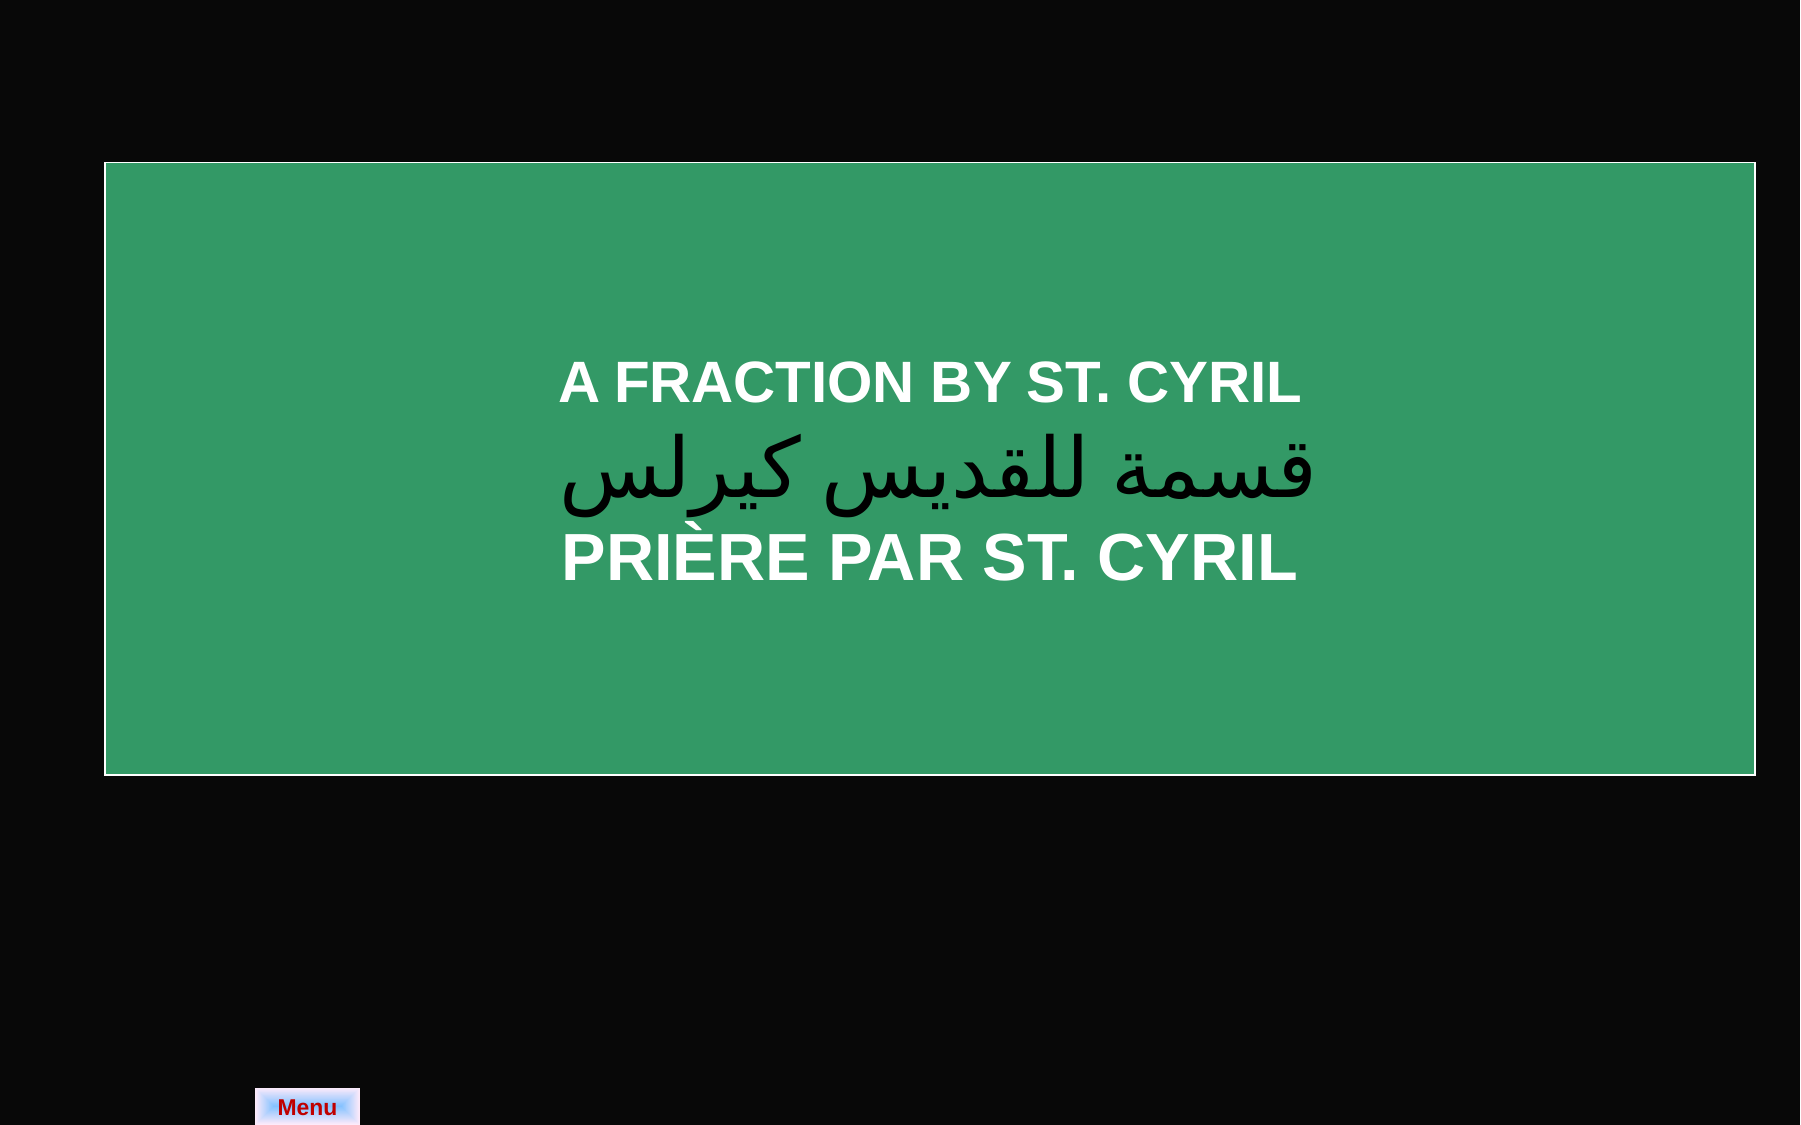

A FRACTION BY ST. CYRIL
 قسمة للقديس كيرلس
PRIÈRE PAR ST. CYRIL
|  |  |
| --- | --- |
|  |  |

Menu